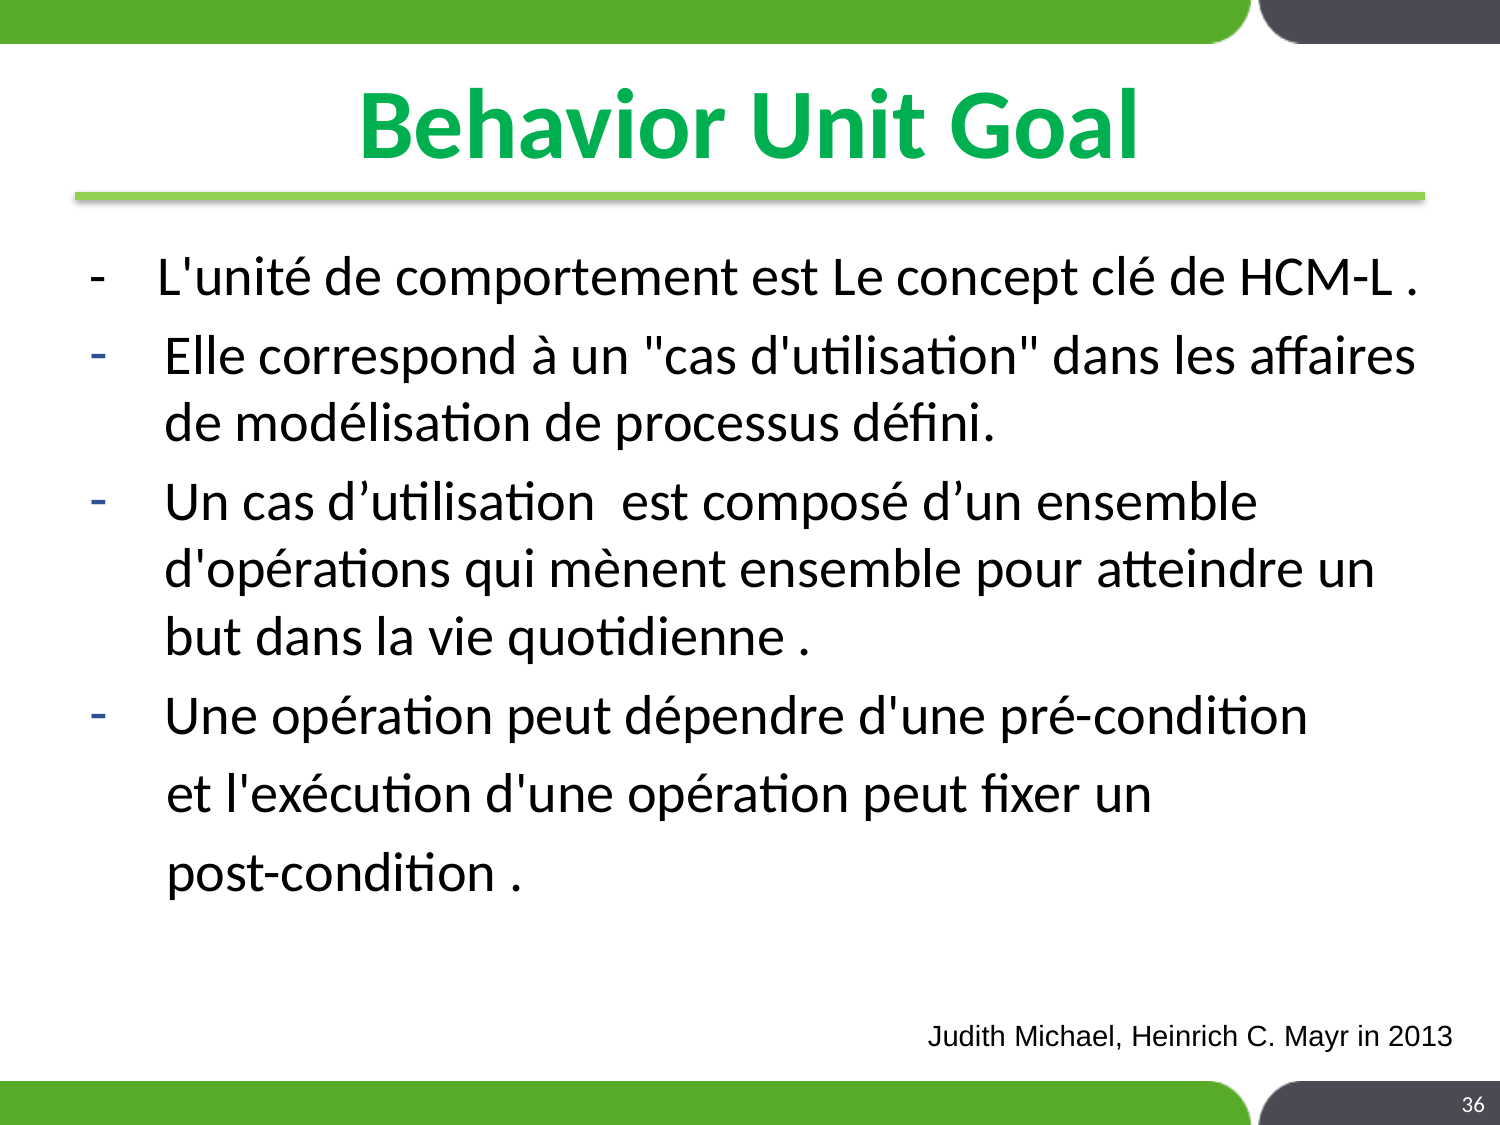

# Behavior Unit Goal
-    L'unité de comportement est Le concept clé de HCM-L .
Elle correspond à un "cas d'utilisation" dans les affaires de modélisation de processus défini.
Un cas d’utilisation  est composé d’un ensemble d'opérations qui mènent ensemble pour atteindre un but dans la vie quotidienne .
Une opération peut dépendre d'une pré-condition
      et l'exécution d'une opération peut fixer un
      post-condition .

Judith Michael, Heinrich C. Mayr in 2013
36